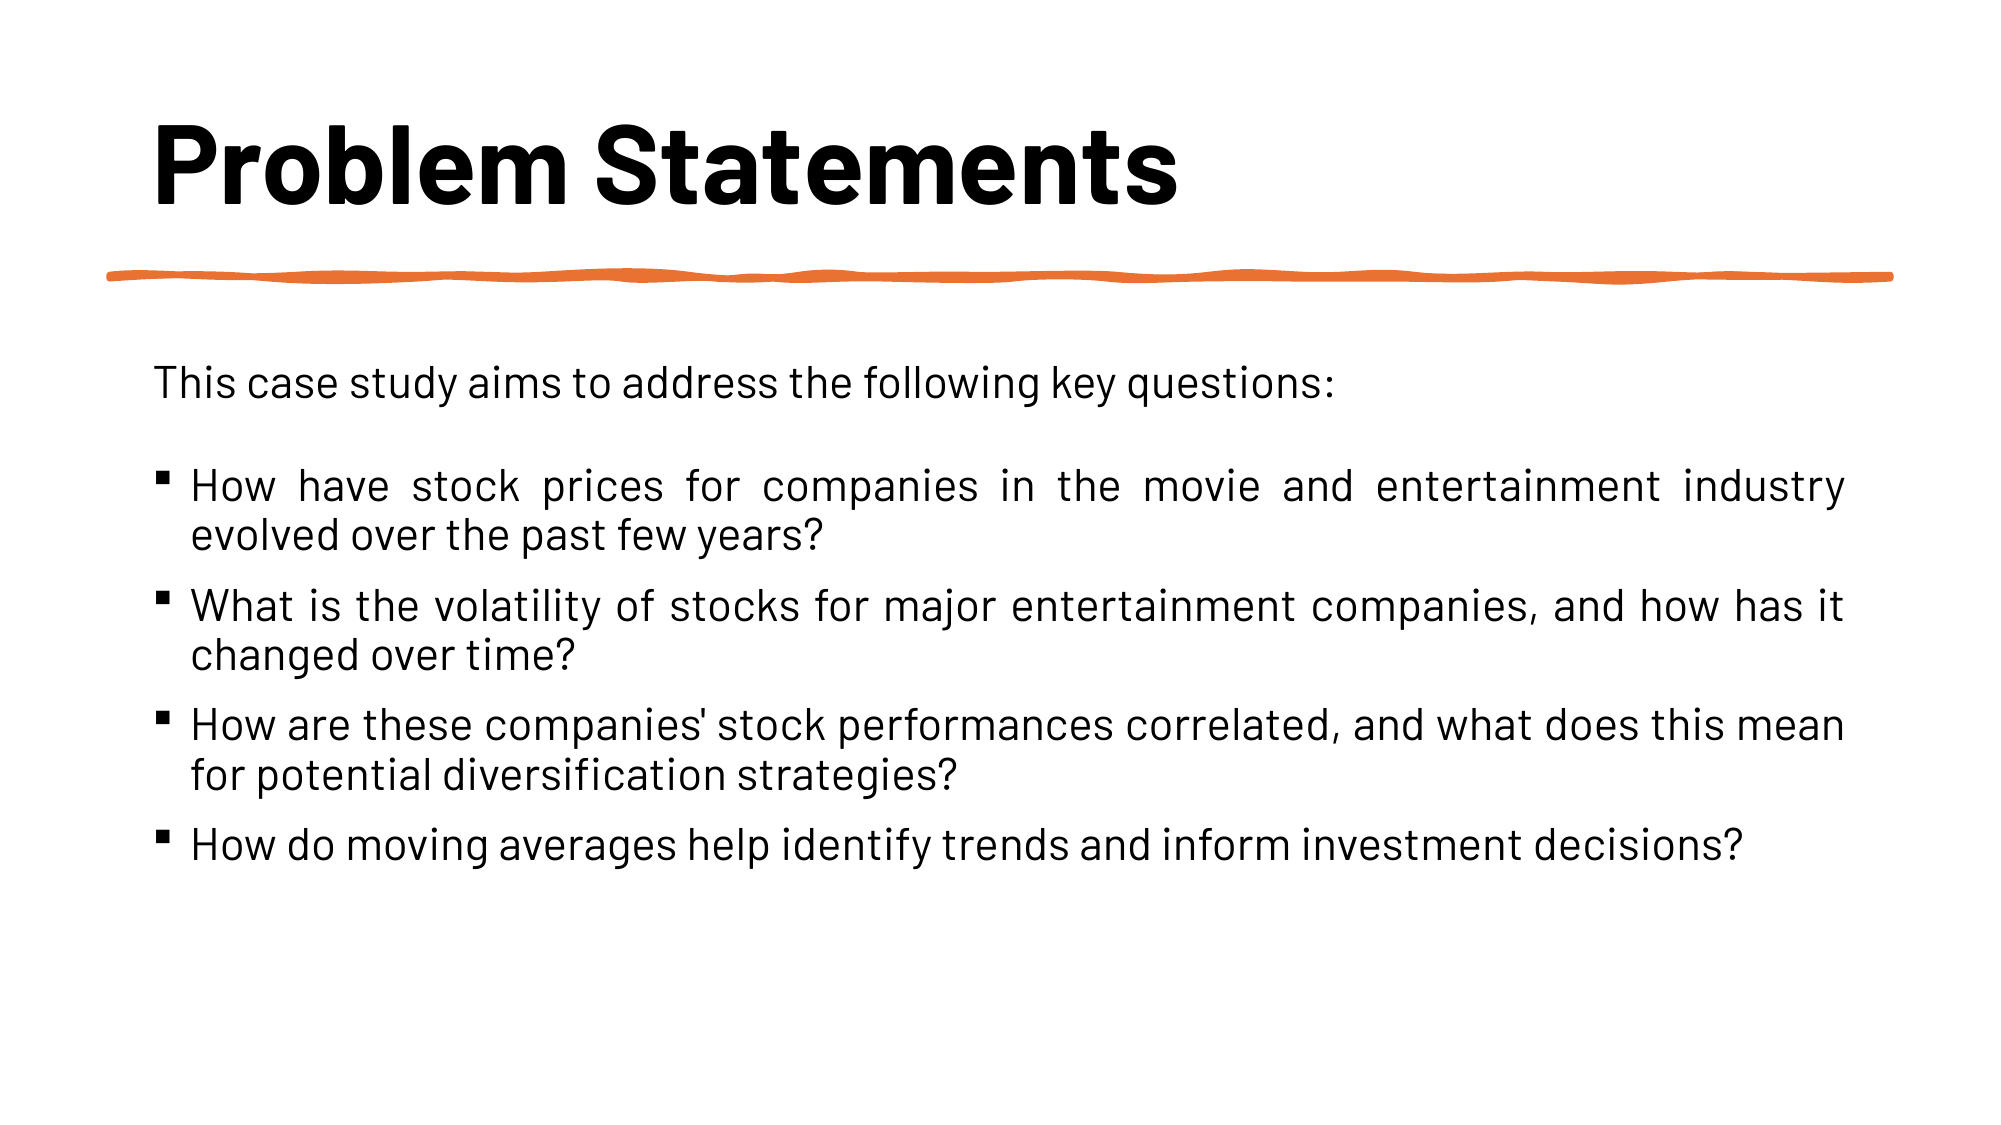

# Problem Statements

This case study aims to address the following key questions:

How have stock prices for companies in the movie and entertainment industry evolved over the past few years?
What is the volatility of stocks for major entertainment companies, and how has it changed over time?
How are these companies' stock performances correlated, and what does this mean for potential diversification strategies?
How do moving averages help identify trends and inform investment decisions?